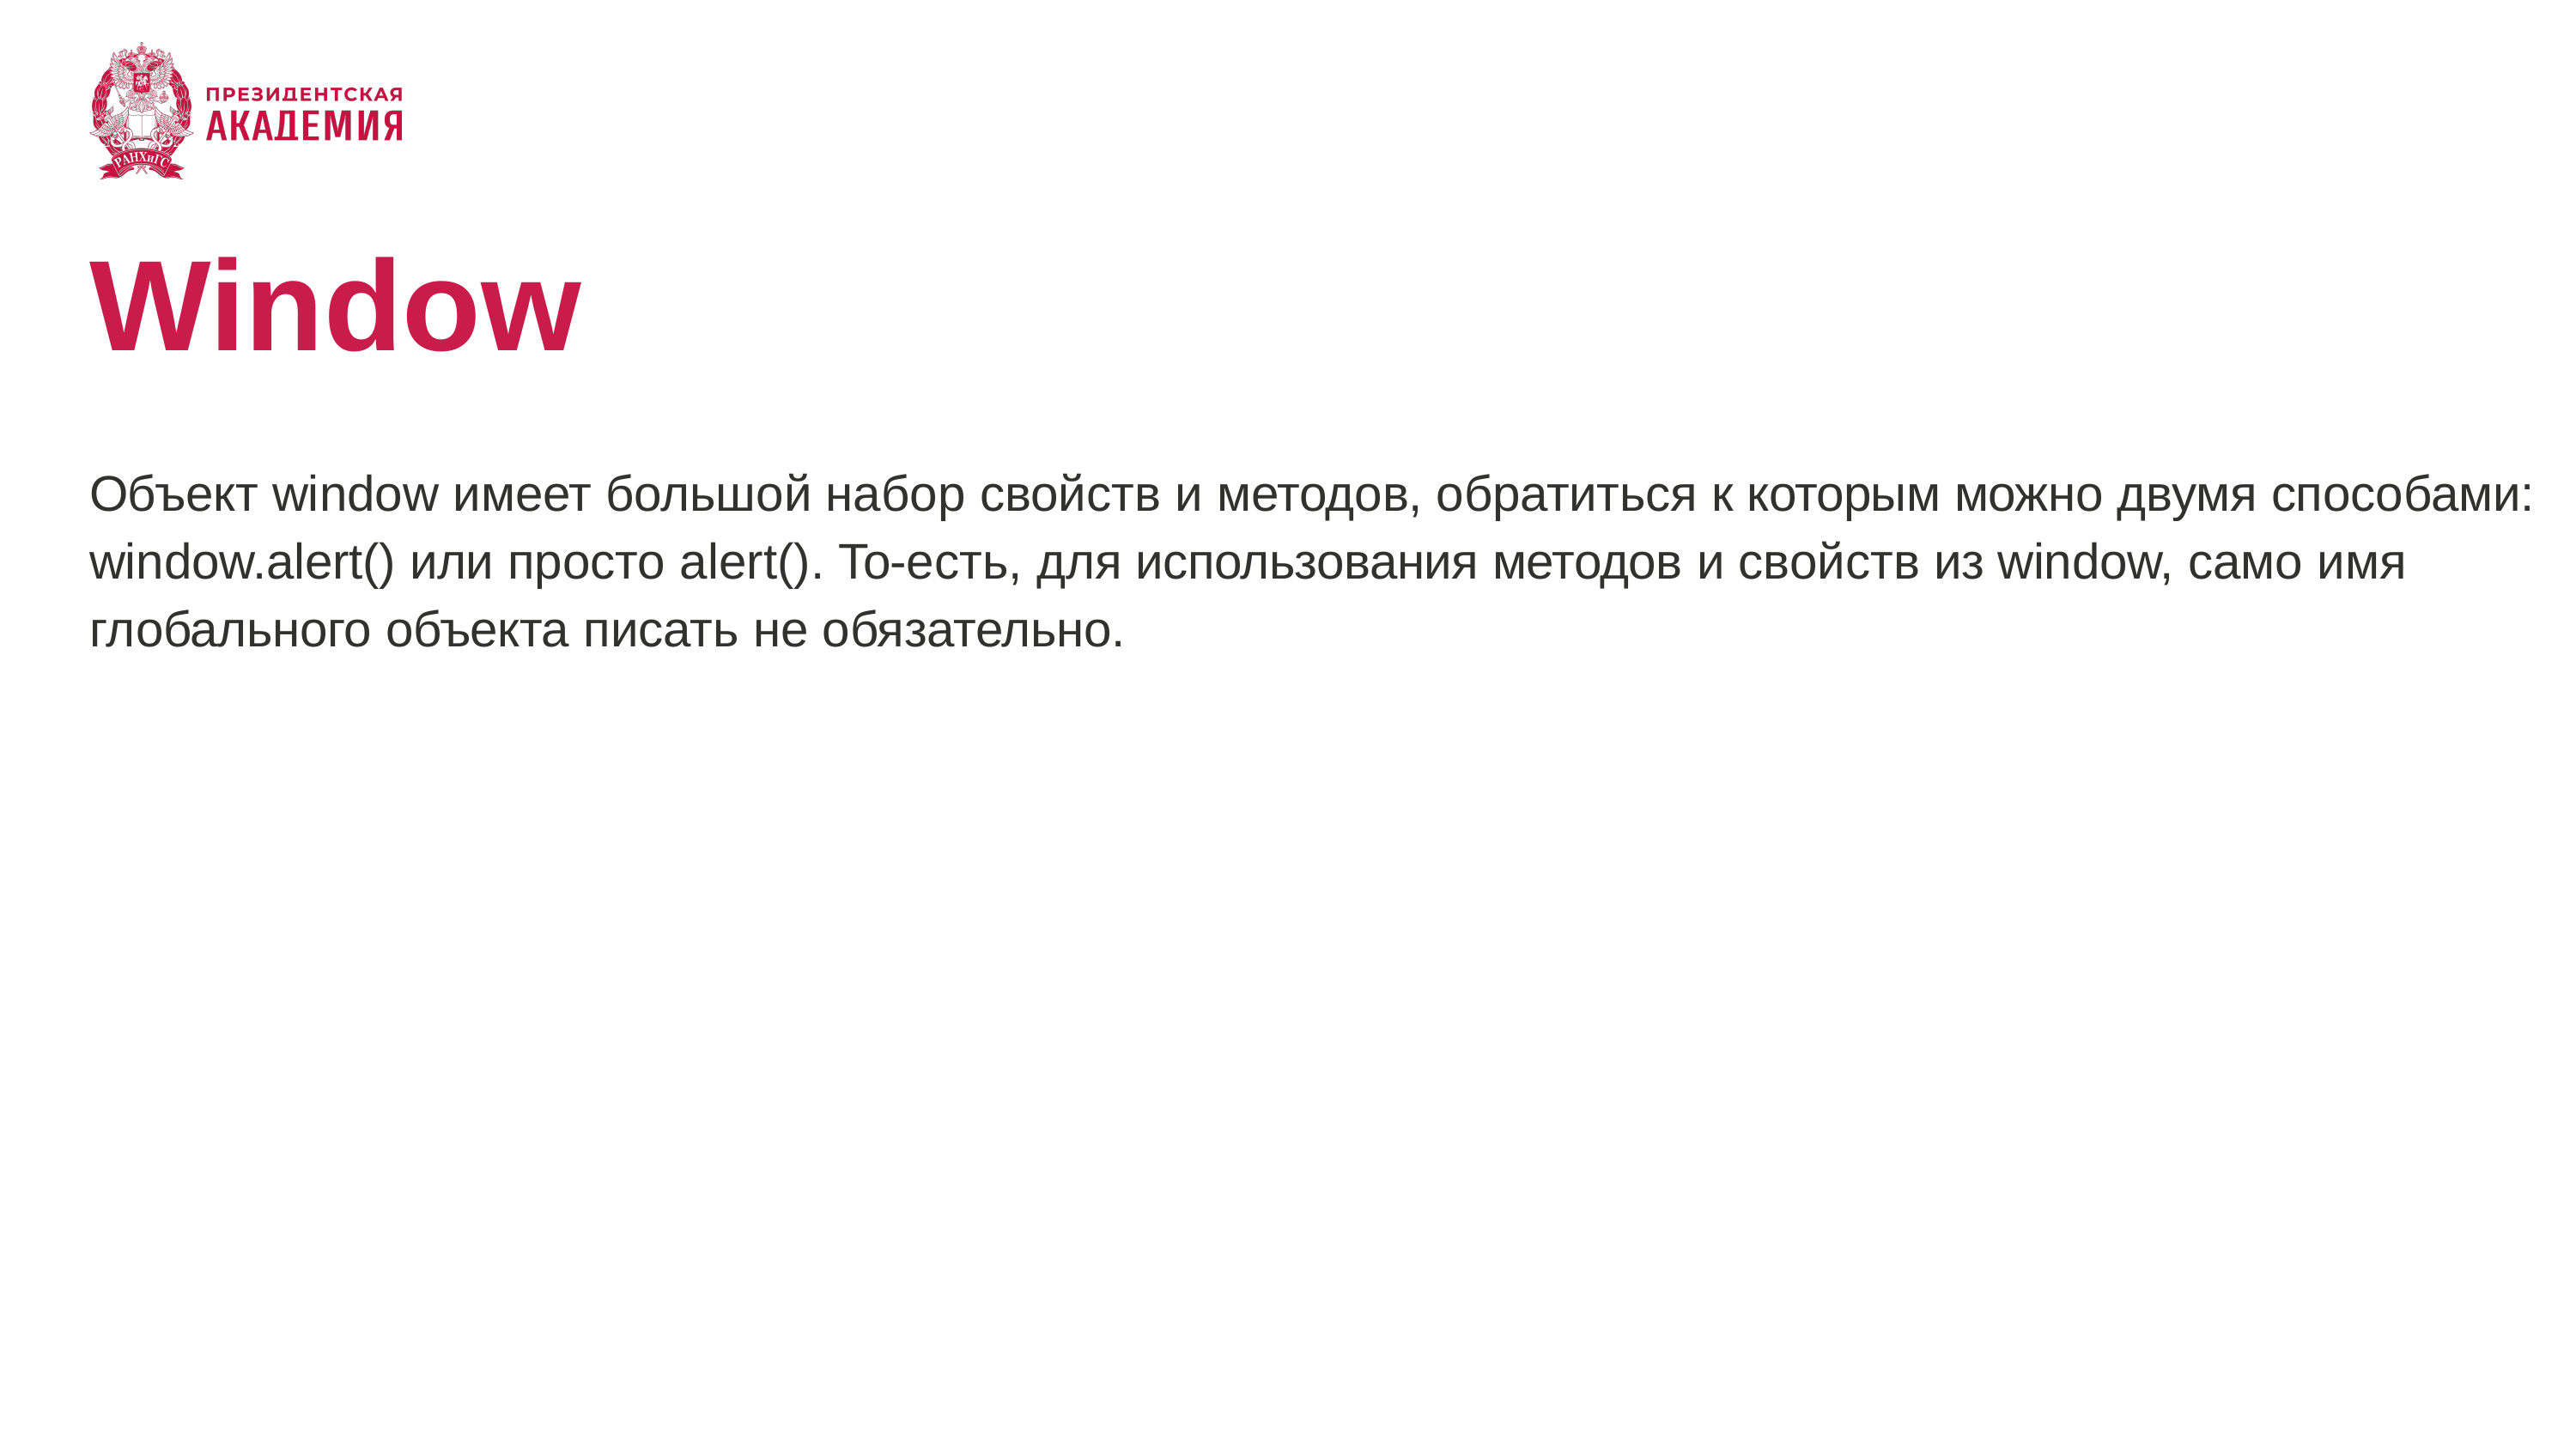

# Window
Объект window имеет большой набор свойств и методов, обратиться к которым можно двумя способами: window.alert() или просто alert(). То-есть, для использования методов и свойств из window, само имя глобального объекта писать не обязательно.